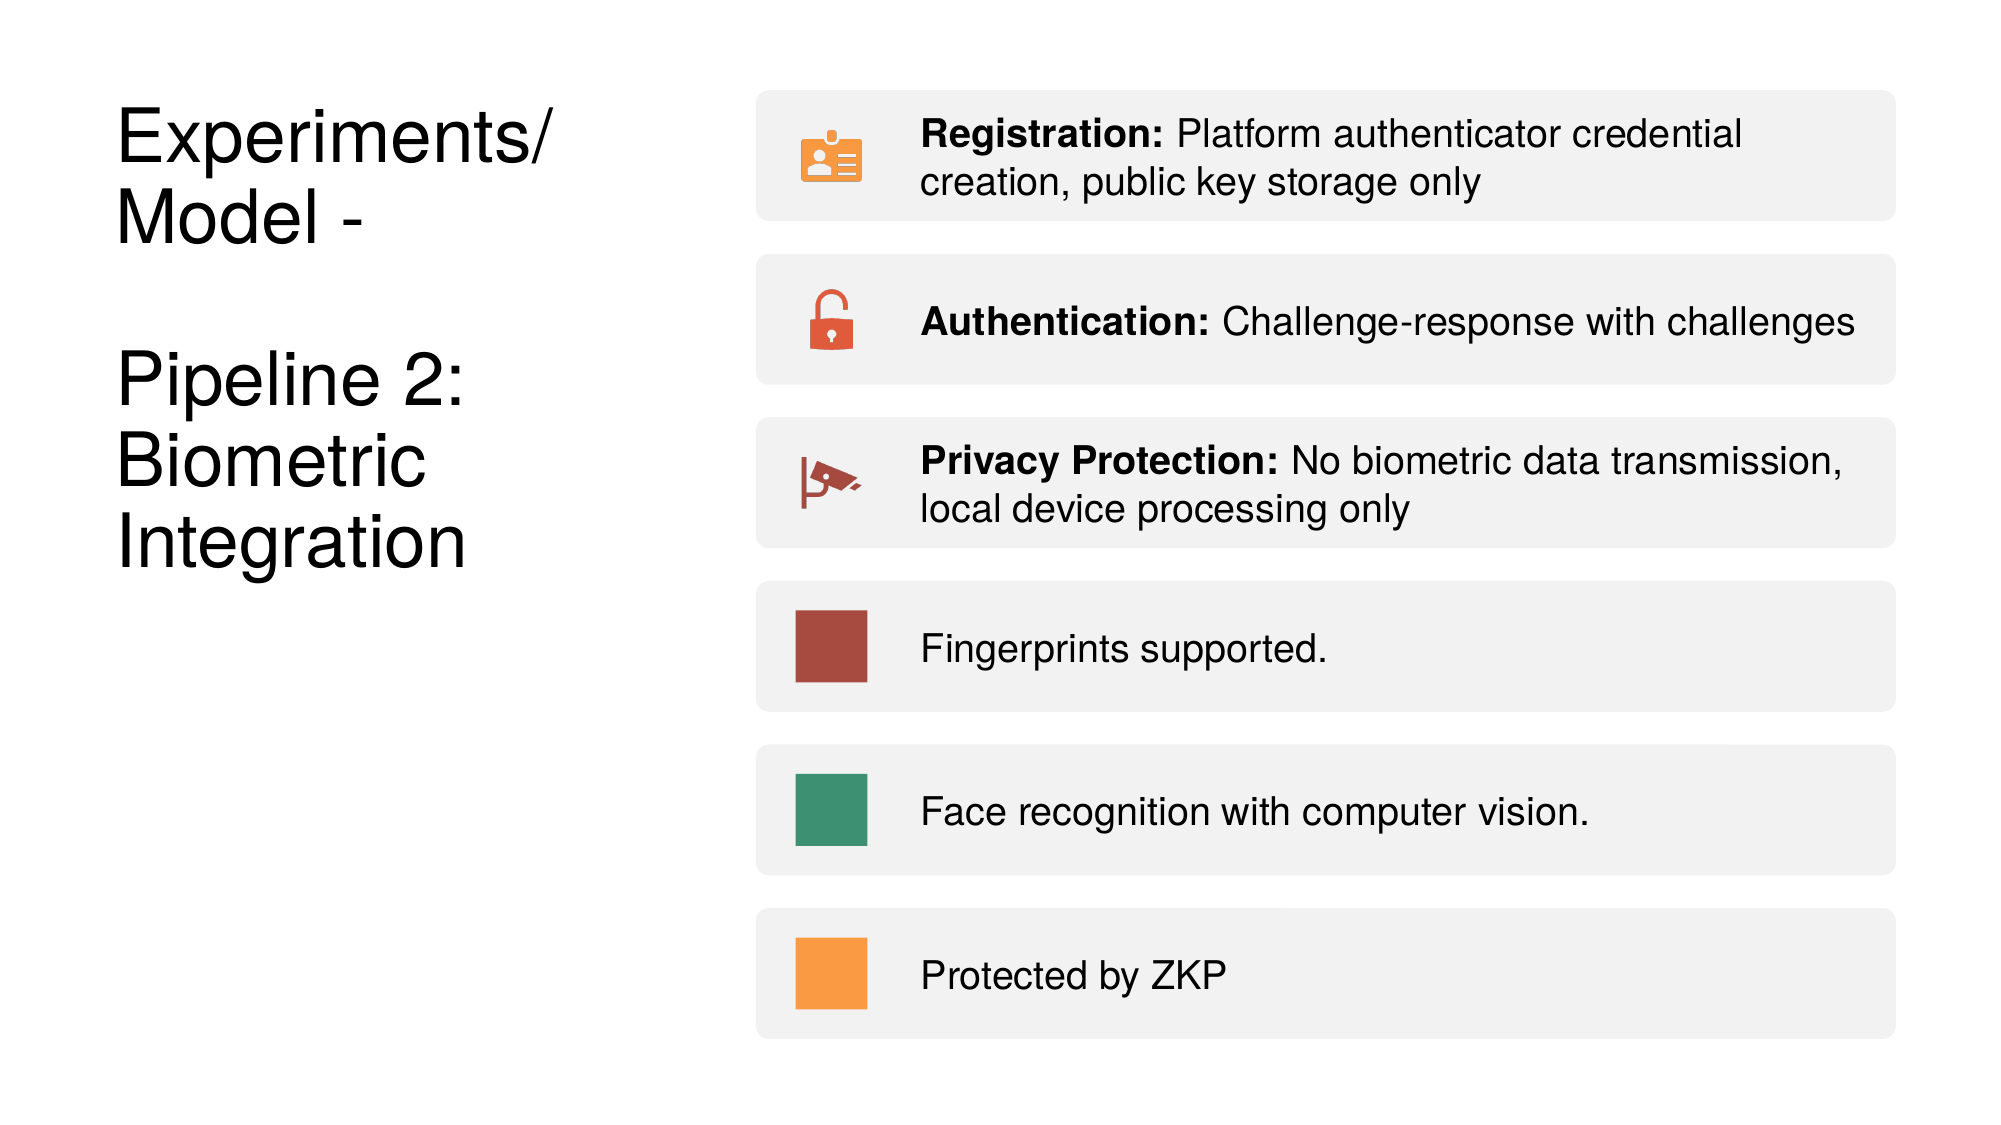

# Experiments/ Model - Pipeline 2: Biometric Integration
Registration: Platform authenticator credential creation, public key storage only
Authentication: Challenge-response with challenges
Privacy Protection: No biometric data transmission, local device processing only
Fingerprints supported.
Face recognition with computer vision.
Protected by ZKP